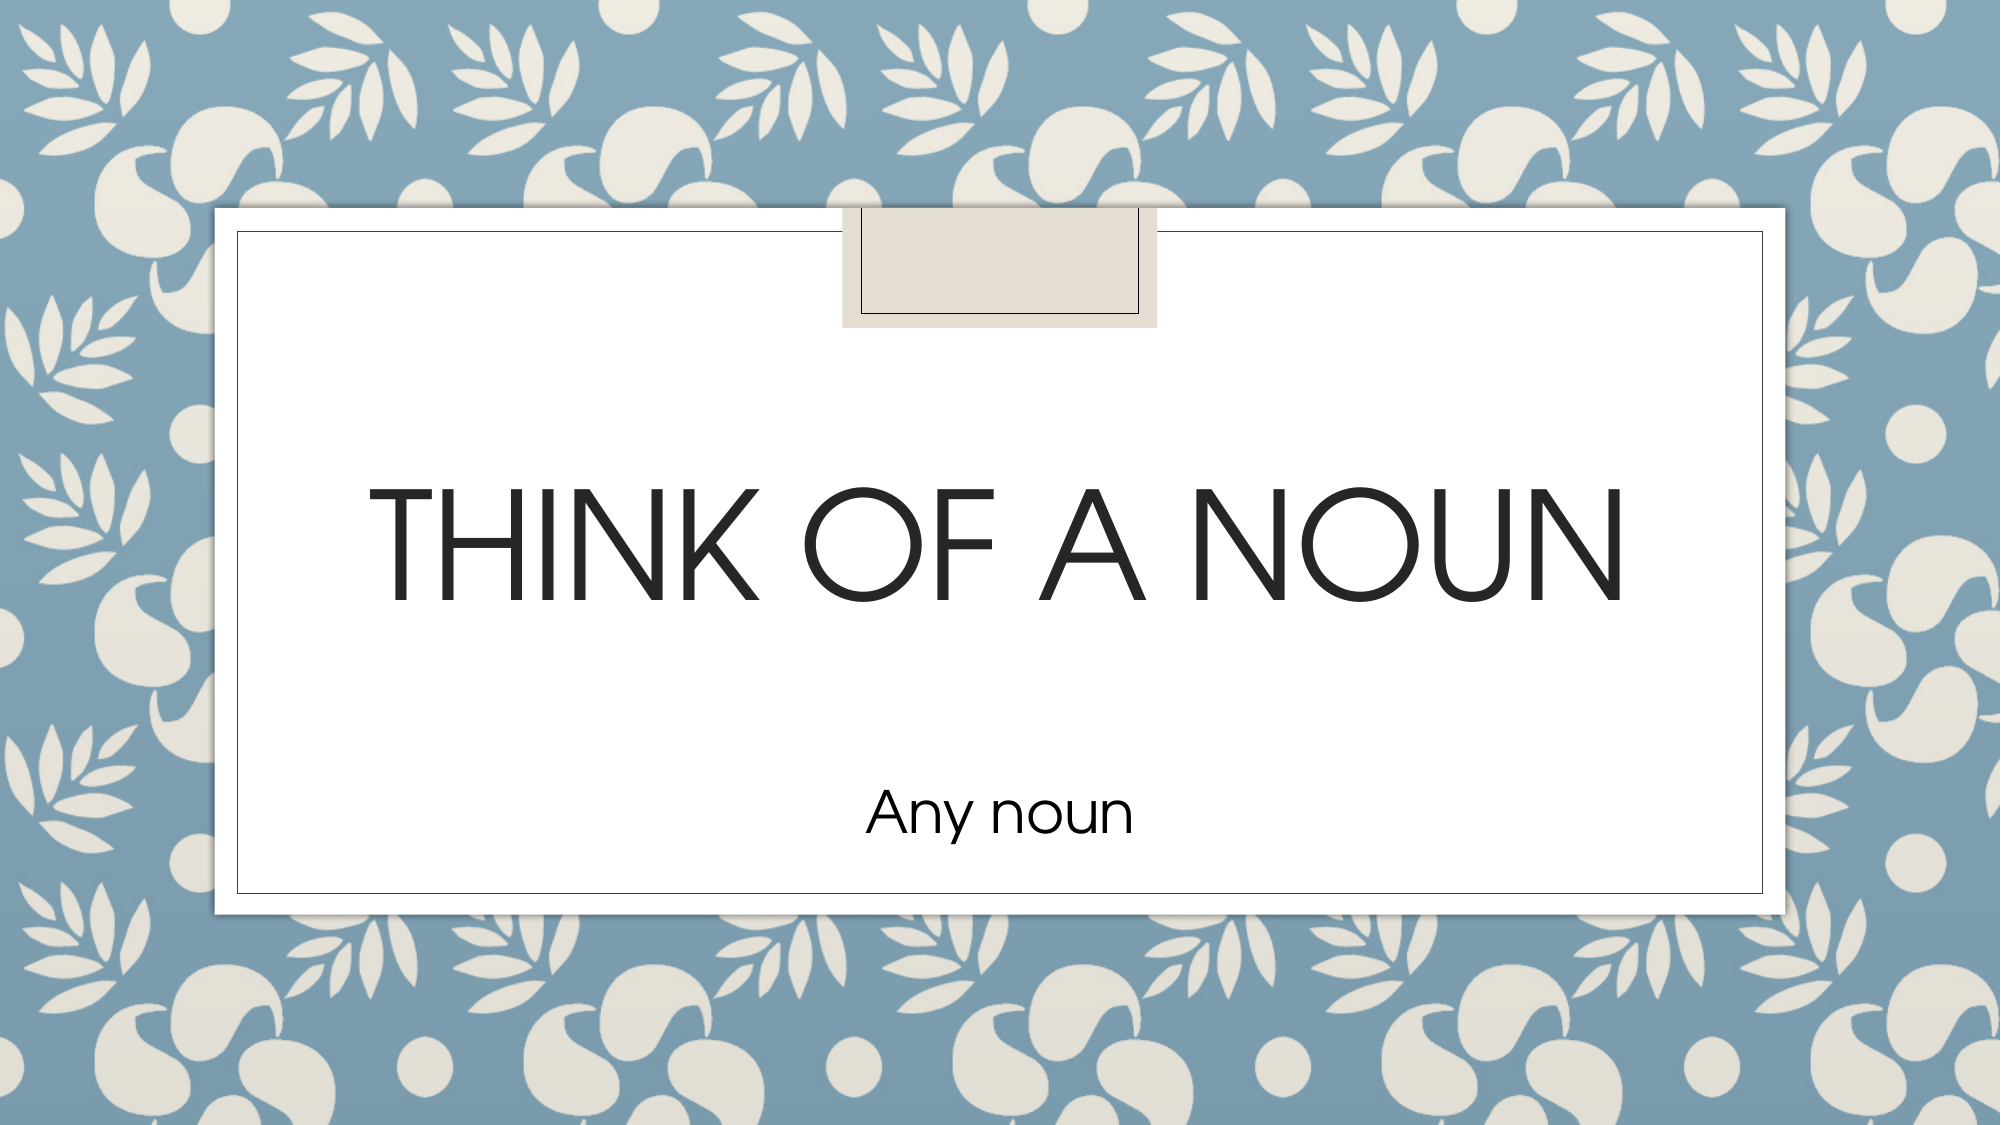

# Think of a noun
Any noun